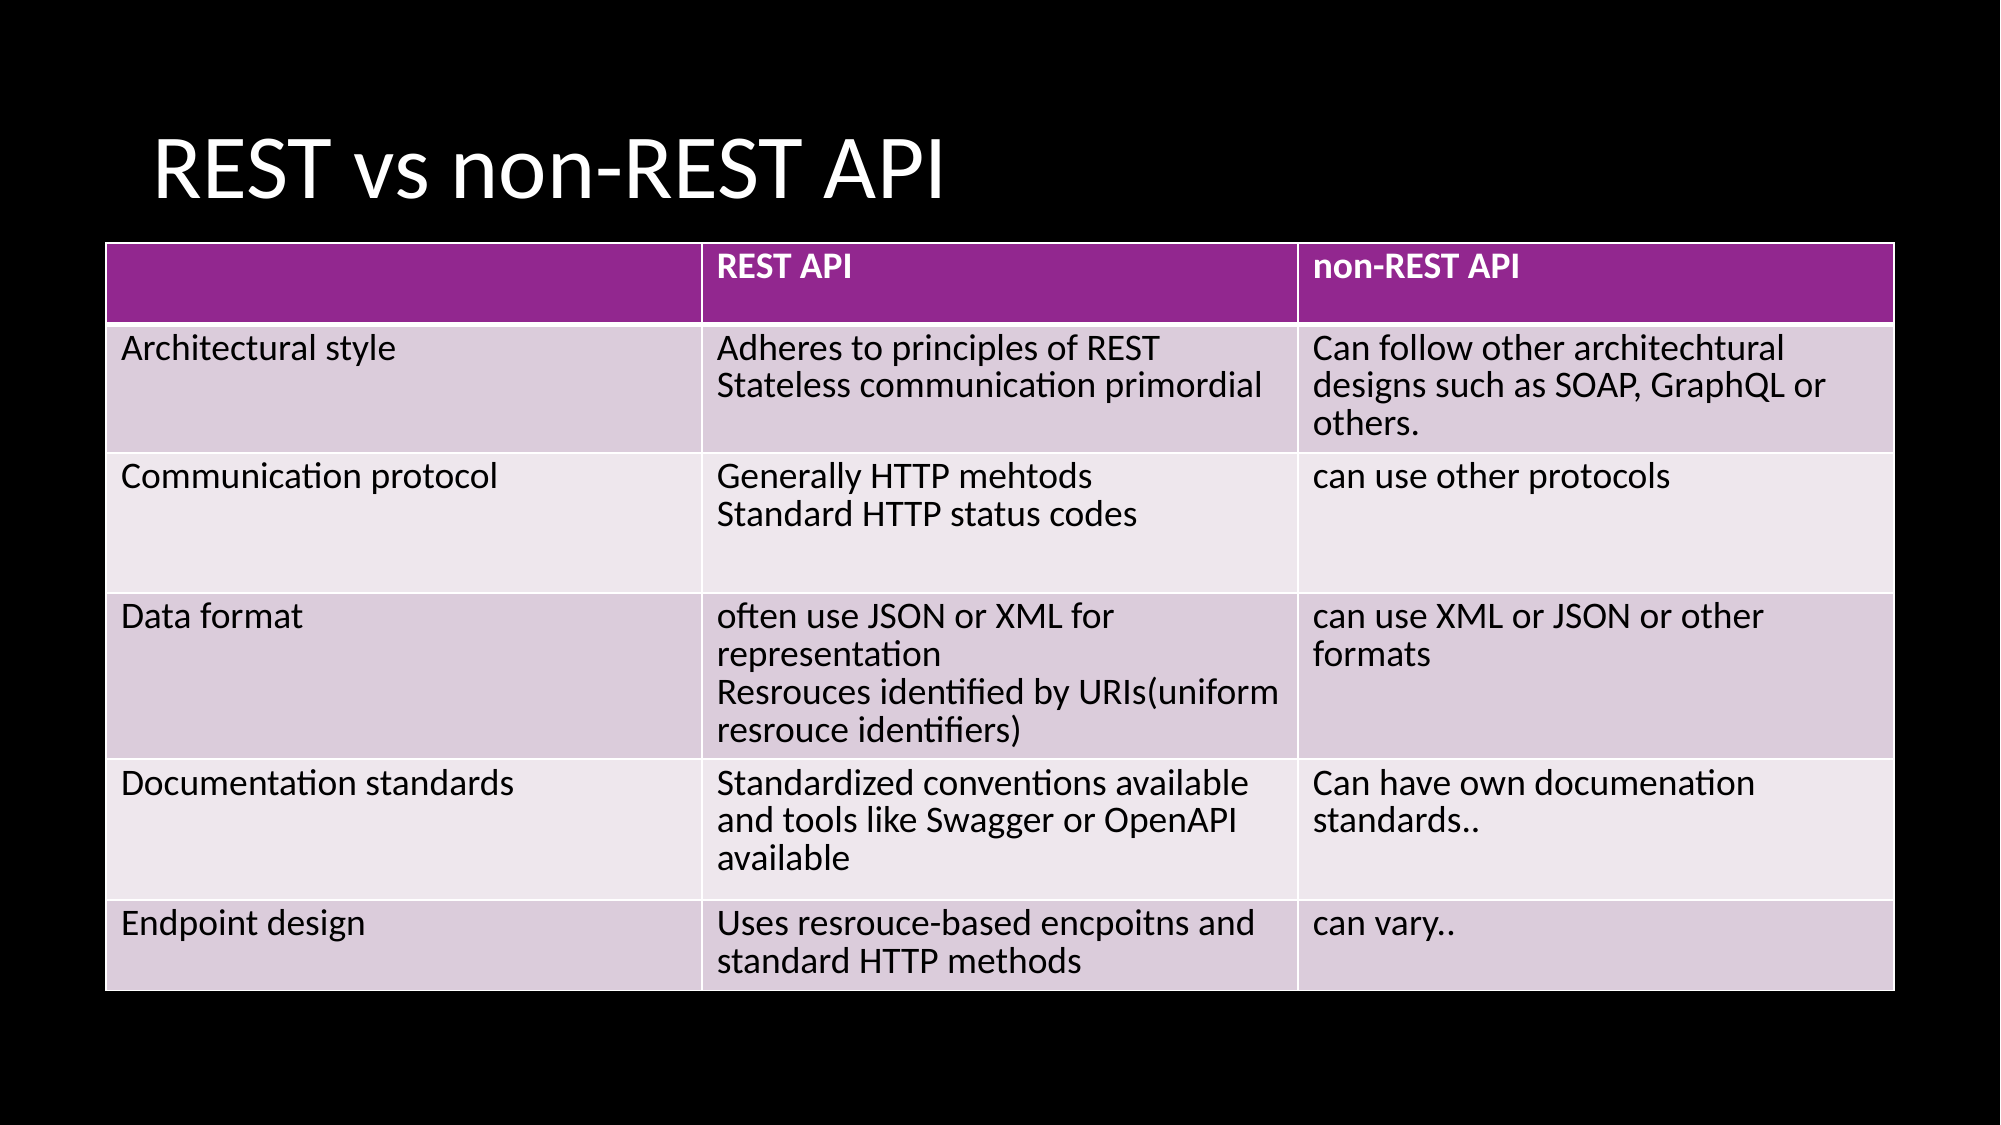

# REST vs non-REST API
|  | REST API | non-REST API |
| --- | --- | --- |
| Architectural style | Adheres to principles of REST Stateless communication primordial | Can follow other architechtural designs such as SOAP, GraphQL or others. |
| Communication protocol | Generally HTTP mehtods Standard HTTP status codes | can use other protocols |
| Data format | often use JSON or XML for representation Resrouces identified by URIs(uniform resrouce identifiers) | can use XML or JSON or other formats |
| Documentation standards | Standardized conventions available and tools like Swagger or OpenAPI available | Can have own documenation standards.. |
| Endpoint design | Uses resrouce-based encpoitns and standard HTTP methods | can vary.. |